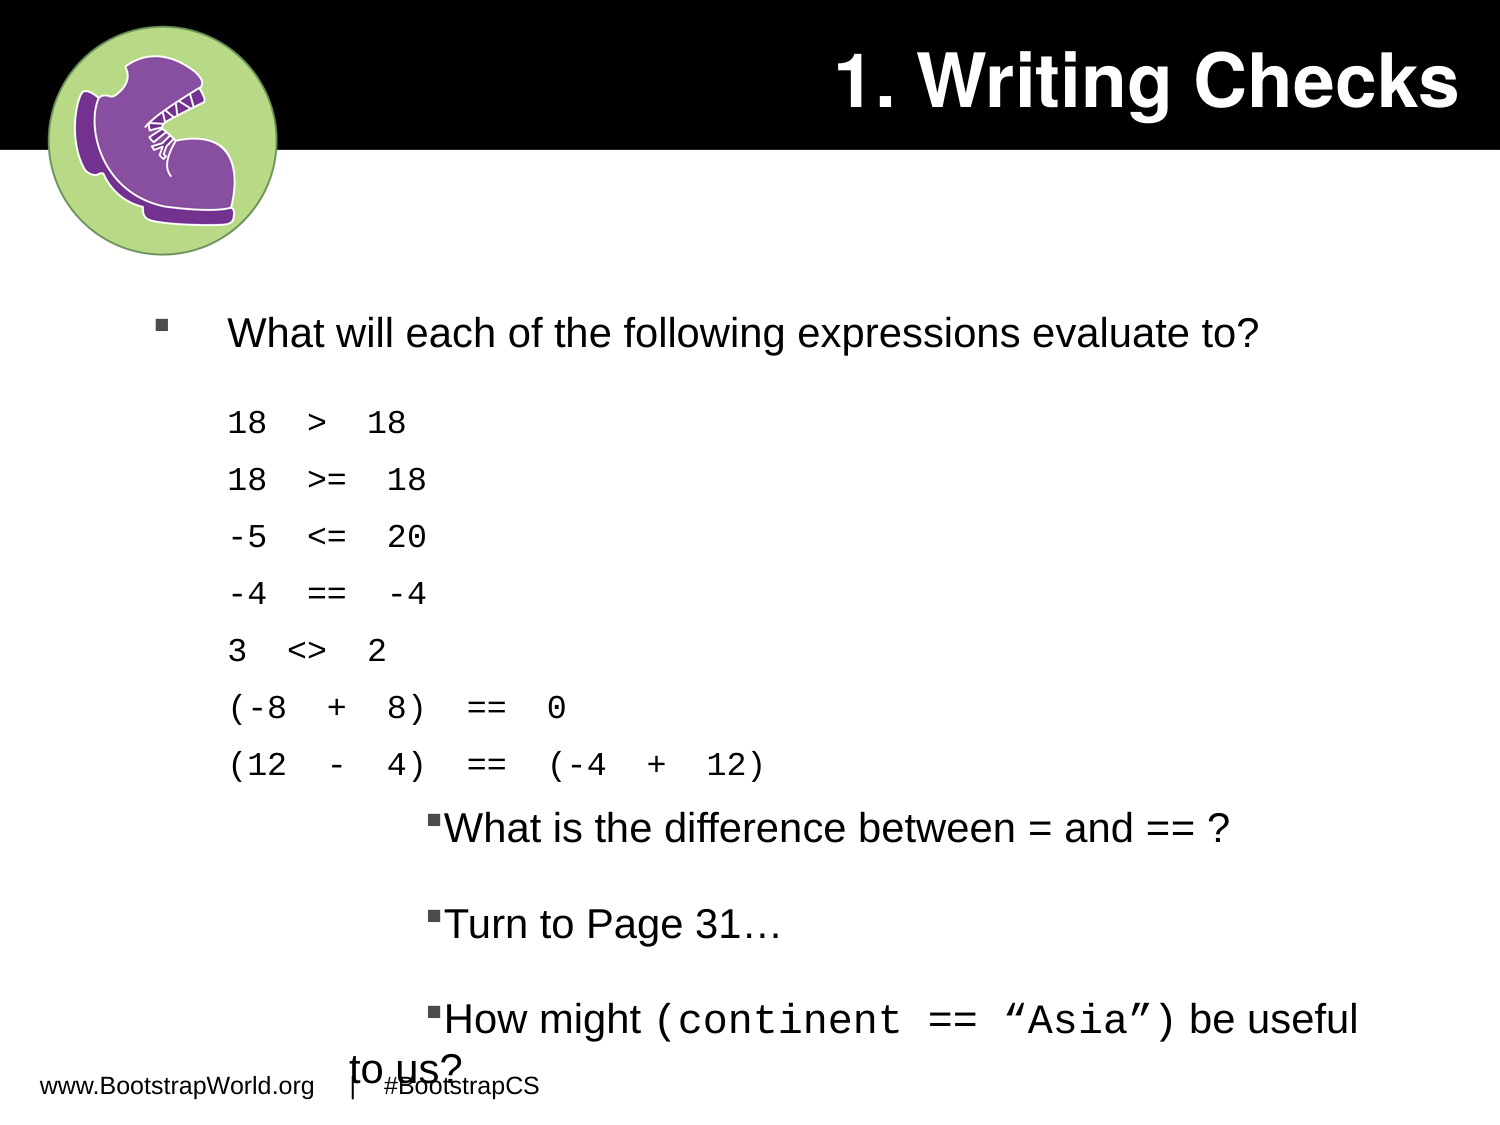

1. Writing Checks
What will each of the following expressions evaluate to?
18  >  18
18  >=  18
-5  <=  20
-4  ==  -4
3  <>  2
(-8  +  8)  ==  0
(12  -  4)  ==  (-4  +  12)
What is the difference between = and == ?
Turn to Page 31…
How might (continent == “Asia”) be useful to us?
www.BootstrapWorld.org     |    #BootstrapCS